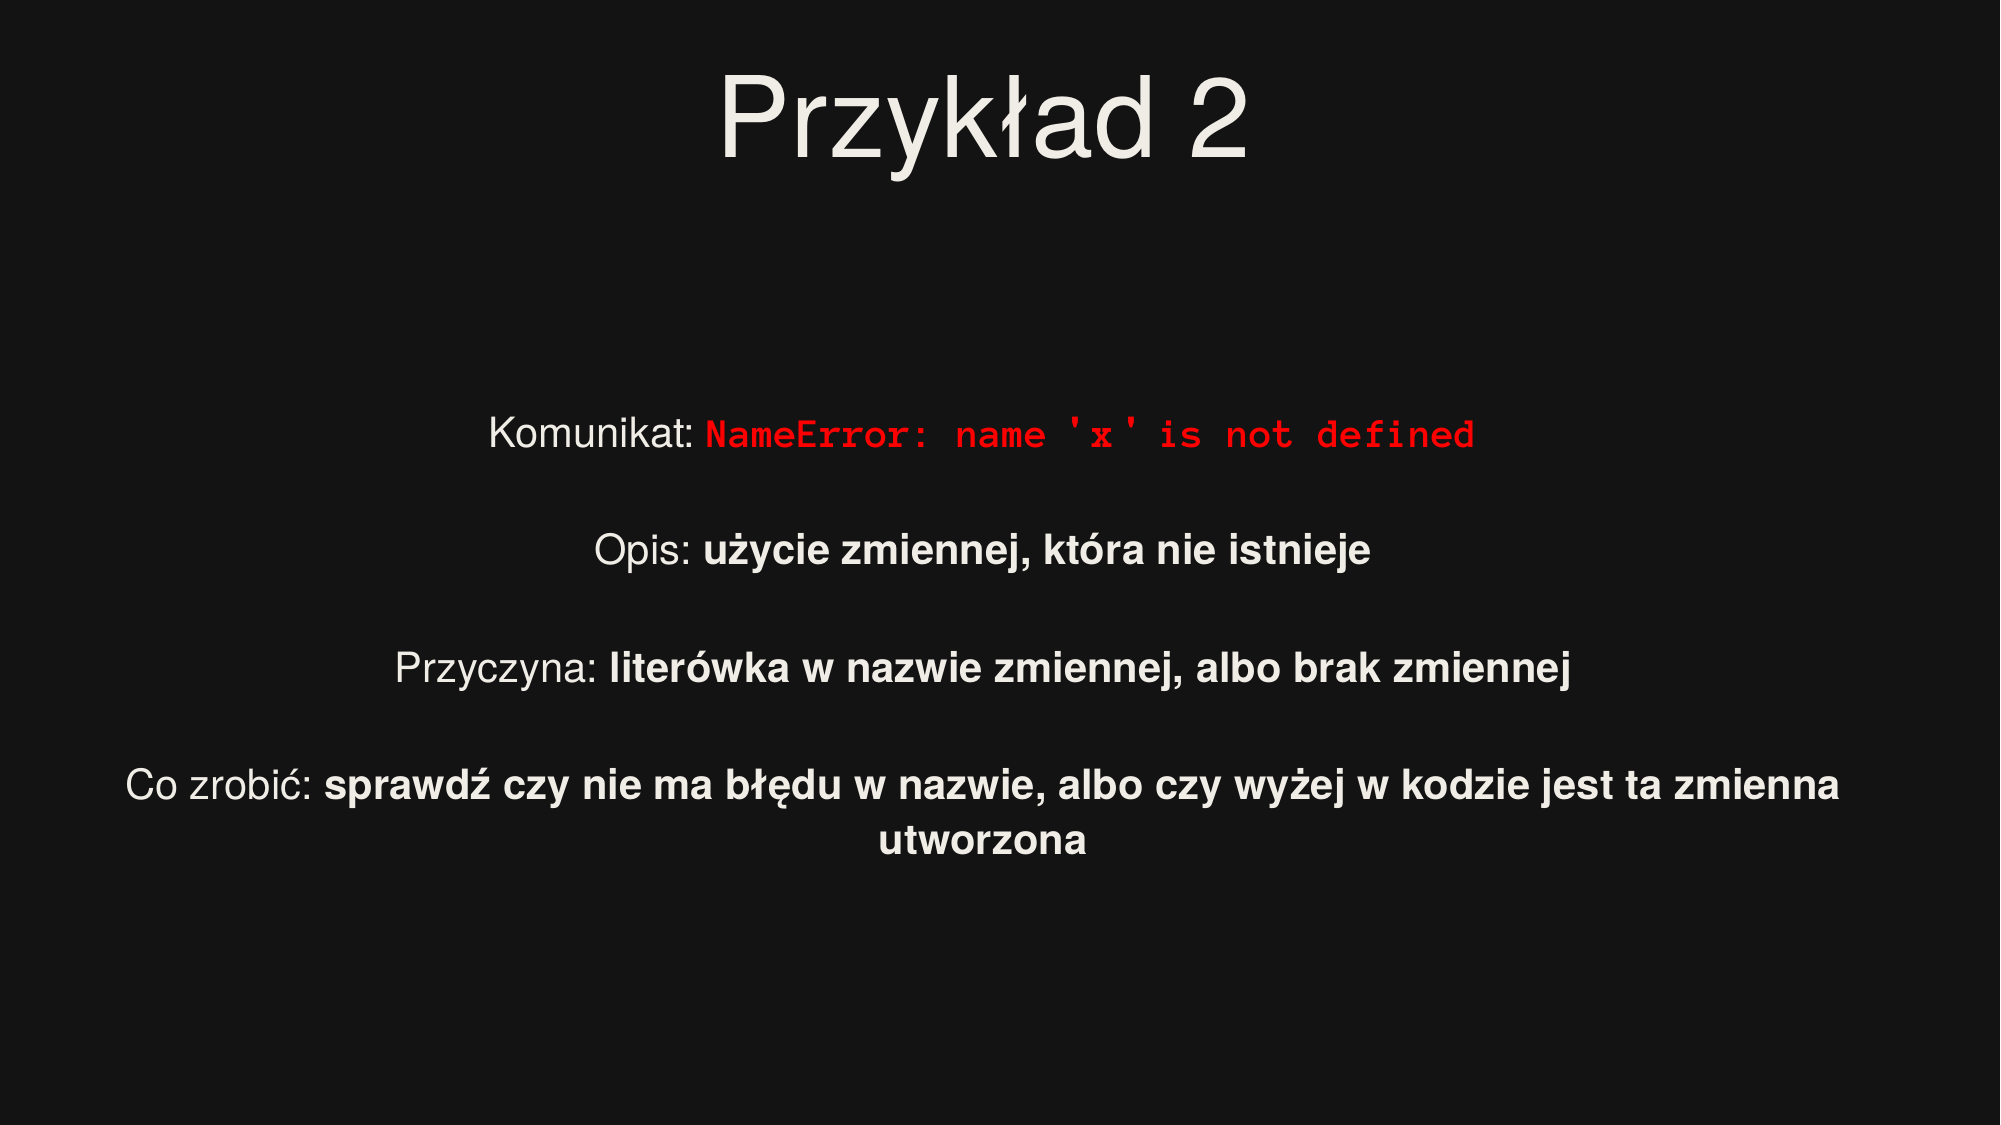

# Przykład 2
Komunikat: NameError: name ' x ' is not defined
Opis: użycie zmiennej, która nie istnieje
Przyczyna: literówka w nazwie zmiennej, albo brak zmiennej
Co zrobić: sprawdź czy nie ma błędu w nazwie, albo czy wyżej w kodzie jest ta zmienna utworzona